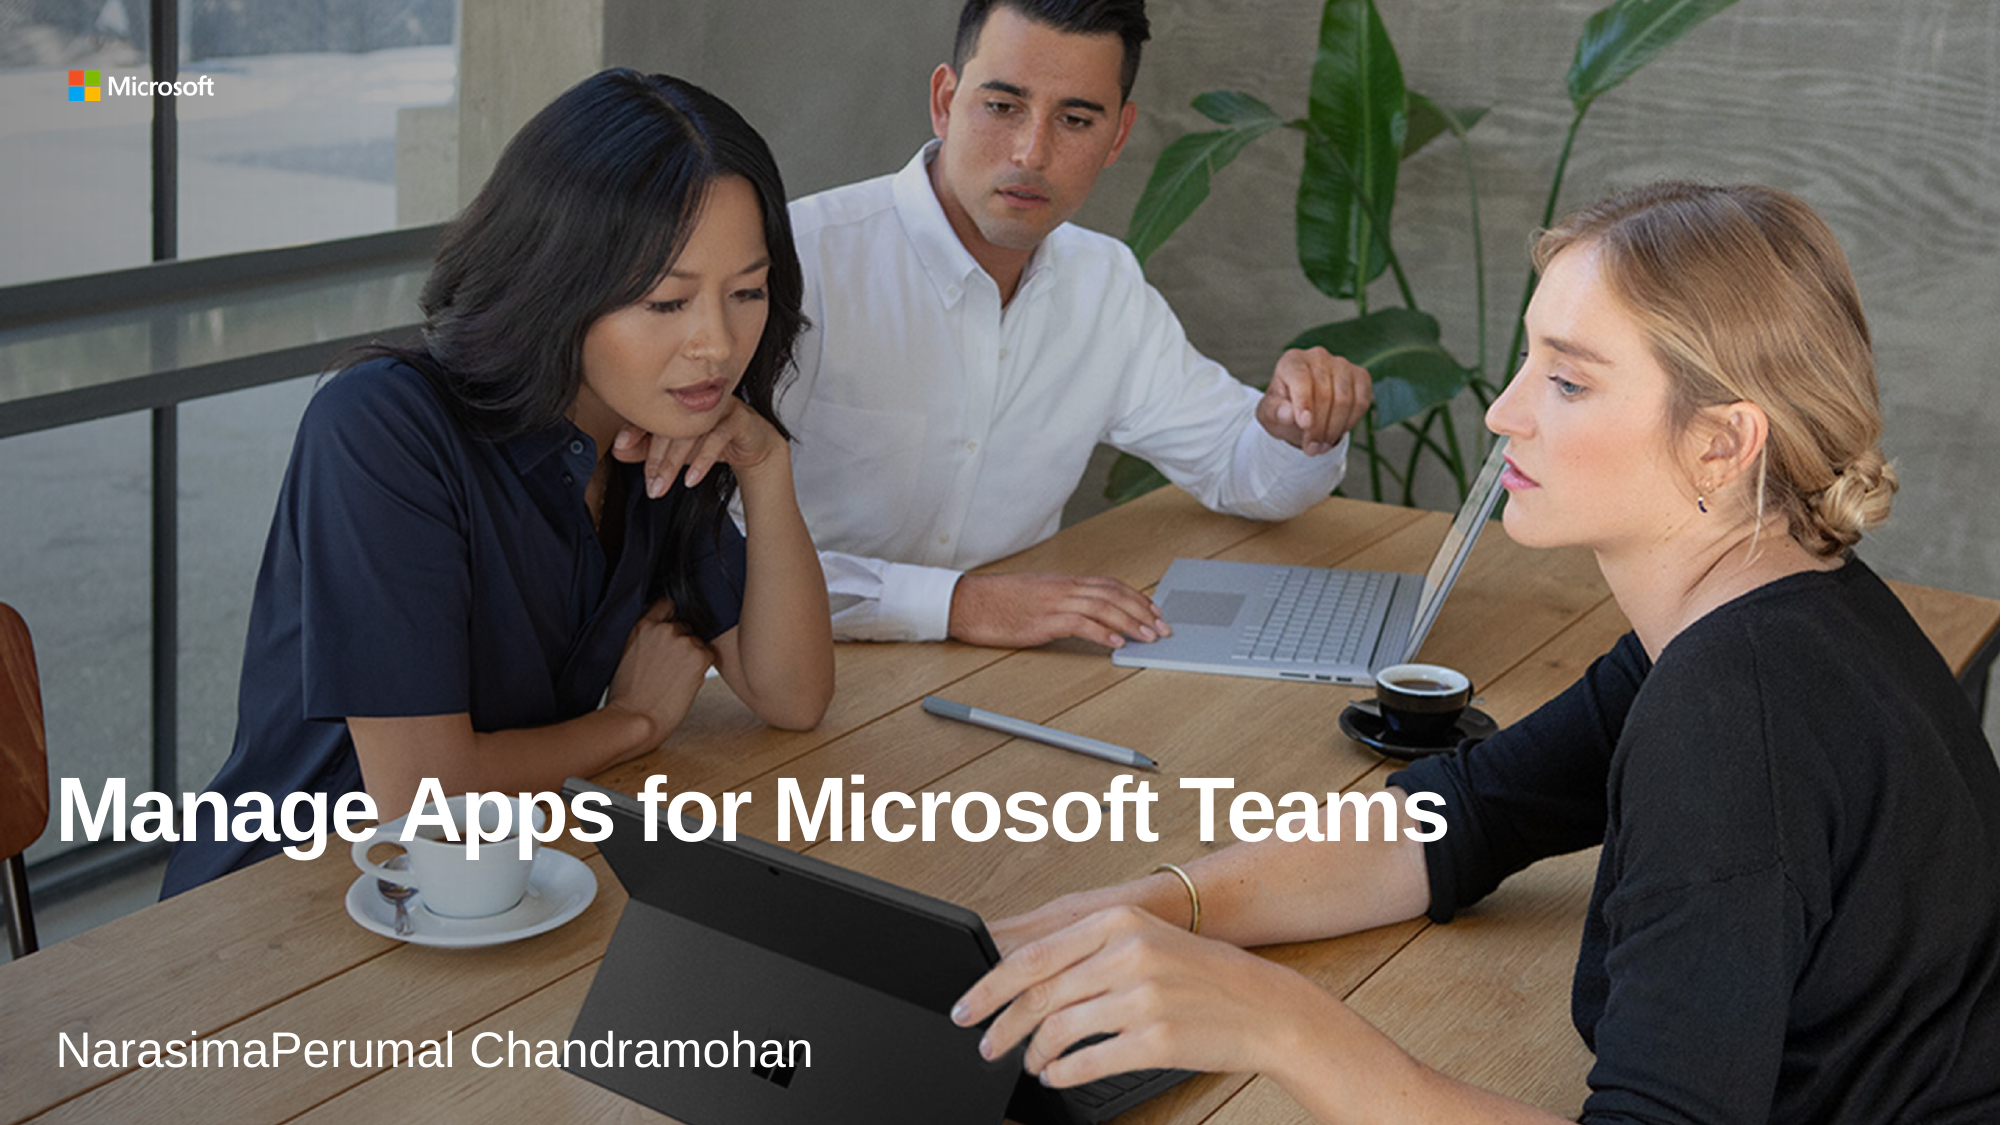

# Manage Apps for Microsoft Teams
NarasimaPerumal Chandramohan